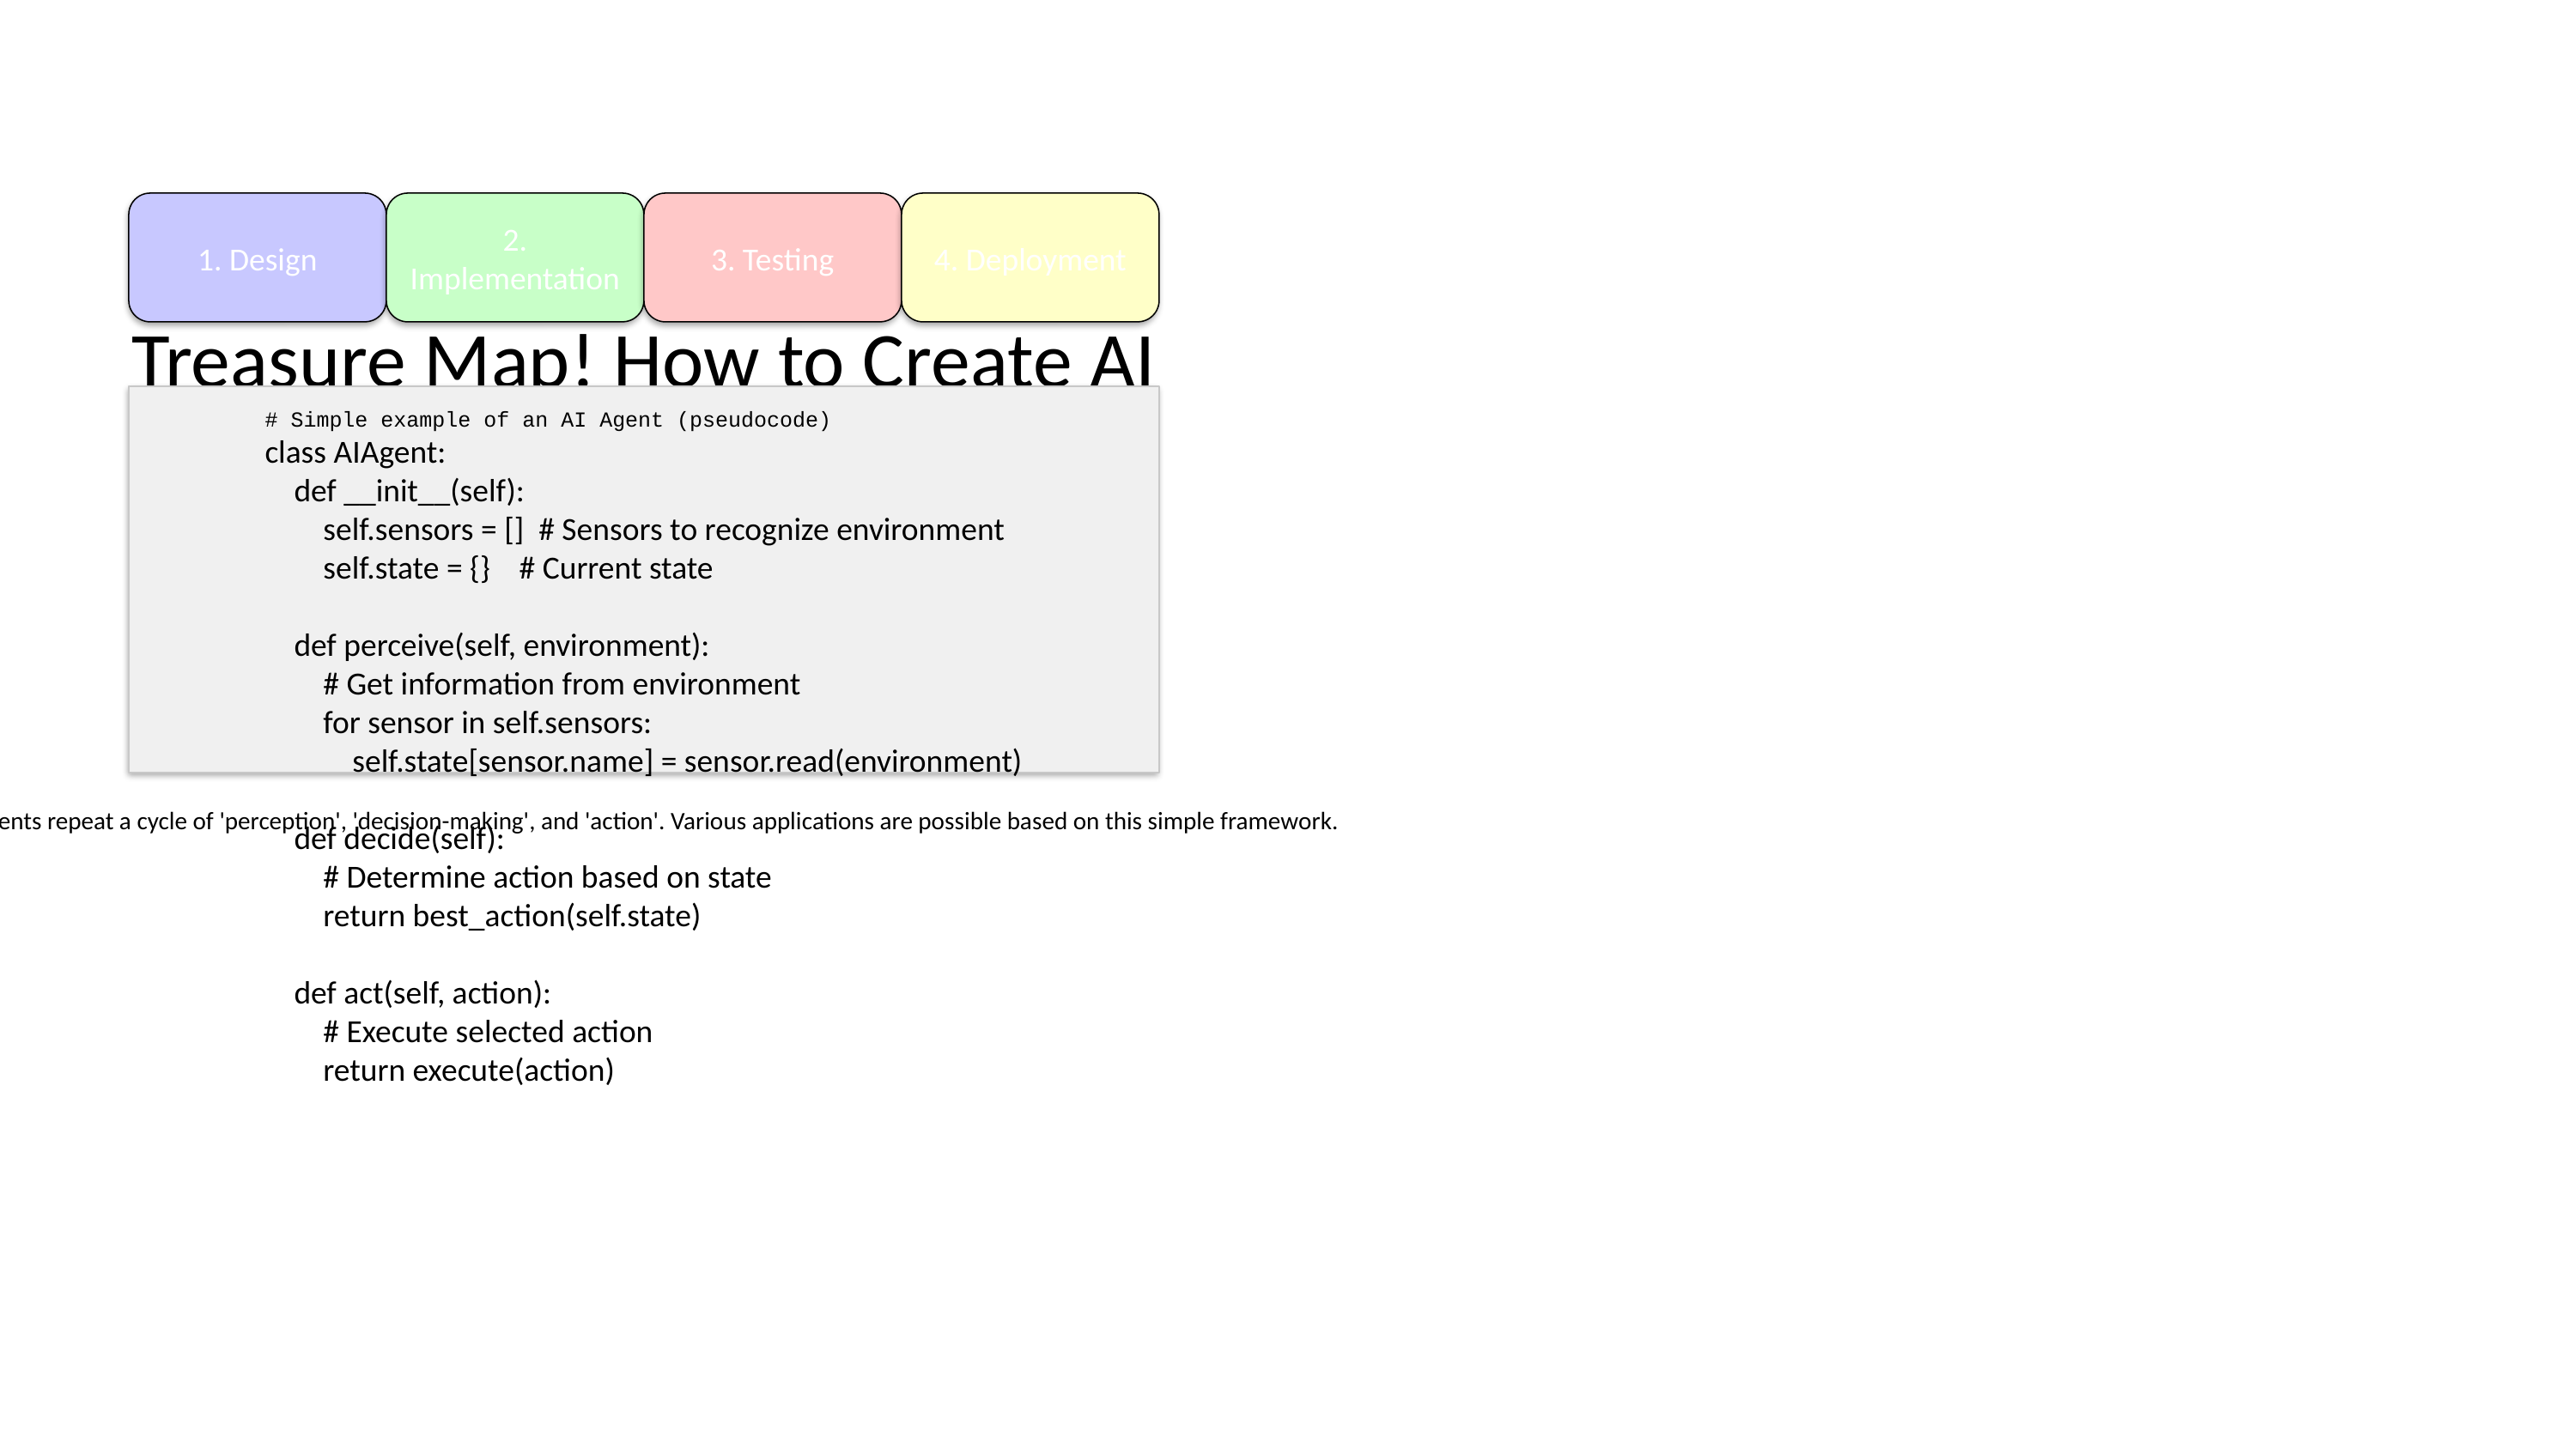

1. Design
2. Implementation
3. Testing
4. Deployment
# Treasure Map! How to Create AI Agents

# Simple example of an AI Agent (pseudocode)
class AIAgent:
    def __init__(self):
        self.sensors = []  # Sensors to recognize environment
        self.state = {}    # Current state

    def perceive(self, environment):
        # Get information from environment
        for sensor in self.sensors:
            self.state[sensor.name] = sensor.read(environment)

    def decide(self):
        # Determine action based on state
        return best_action(self.state)

    def act(self, action):
        # Execute selected action
        return execute(action)

AI agents repeat a cycle of 'perception', 'decision-making', and 'action'. Various applications are possible based on this simple framework.